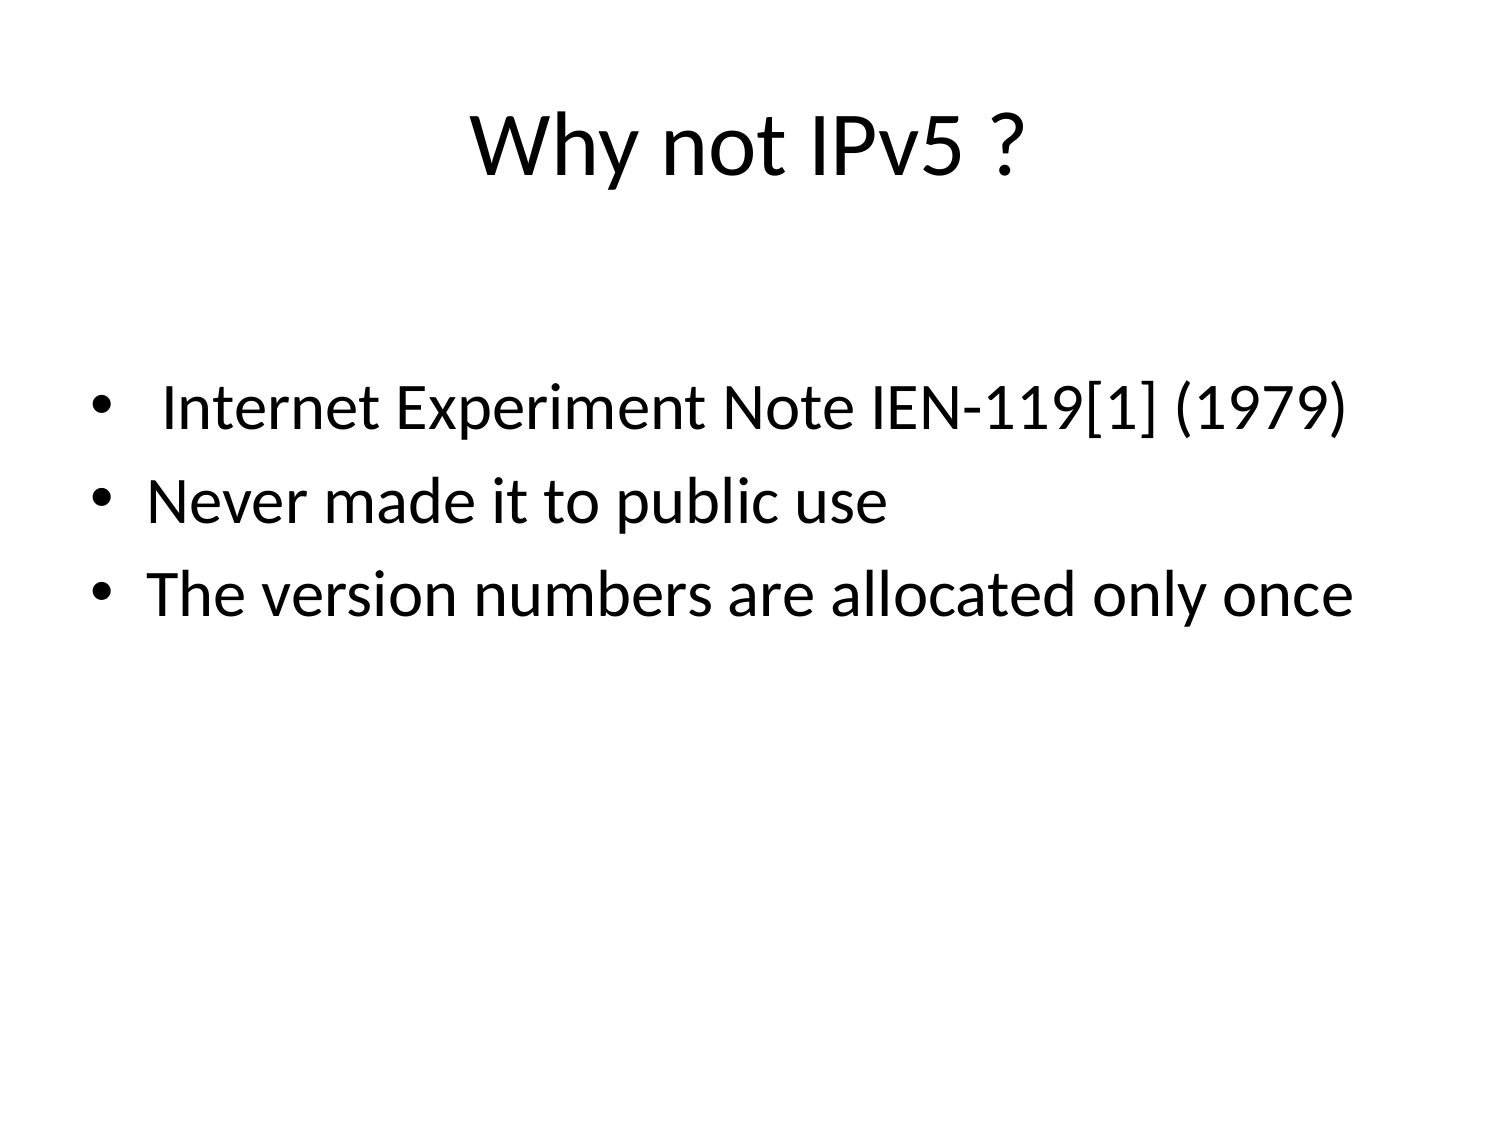

# Why not IPv5 ?

 Internet Experiment Note IEN-119[1] (1979)
Never made it to public use
The version numbers are allocated only once